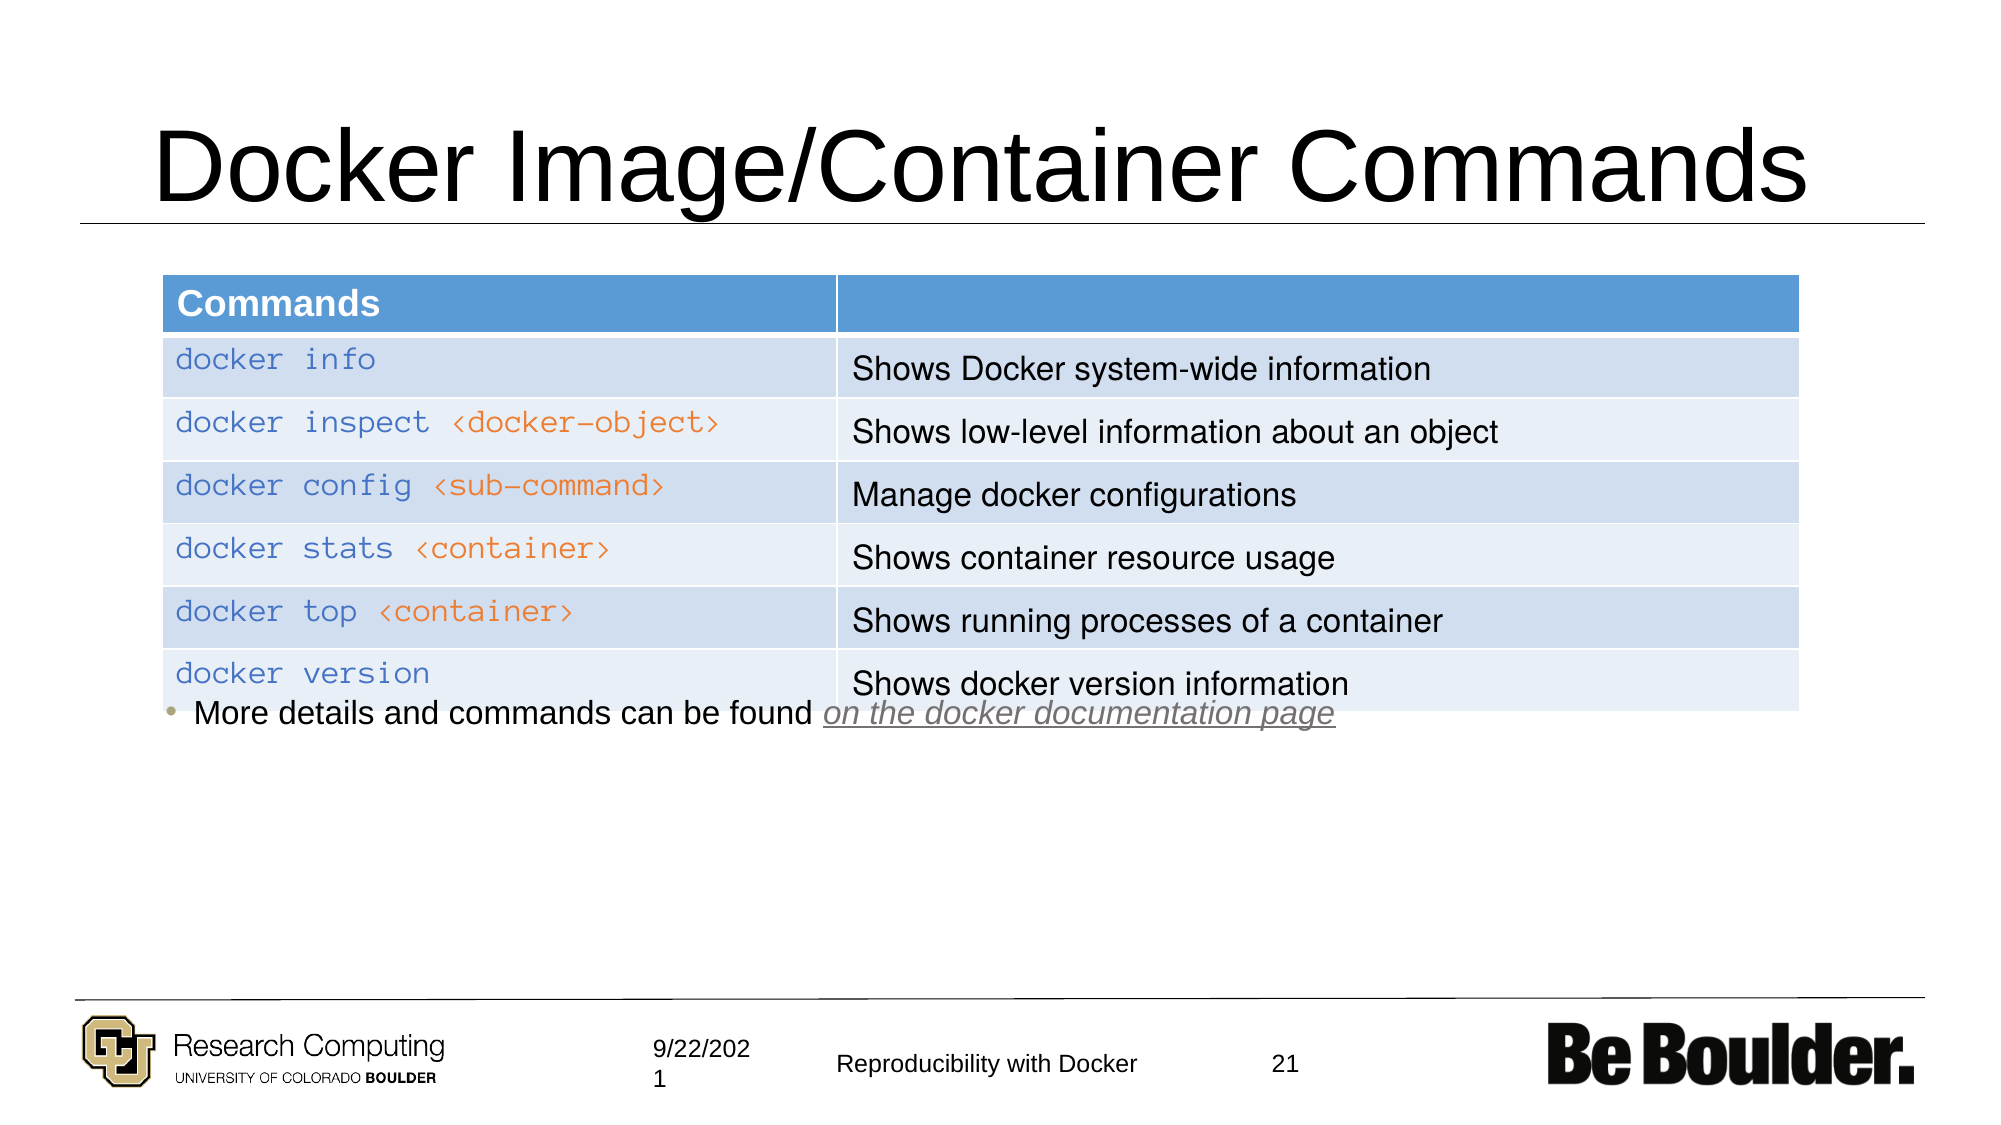

# Docker Image/Container Commands
| Commands​ | ​ |
| --- | --- |
| docker info​ | Shows Docker system-wide information​ |
| docker inspect <docker-object>​ | Shows low-level information about an object​ |
| docker config <sub-command>​ | Manage docker configurations​ |
| docker stats <container>​ | Shows container resource usage​ |
| docker top <container>​ | Shows running processes of a container​ |
| docker version​ | Shows docker version information​ |
More details and commands can be found on the docker documentation page
9/22/2021
21
Reproducibility with Docker